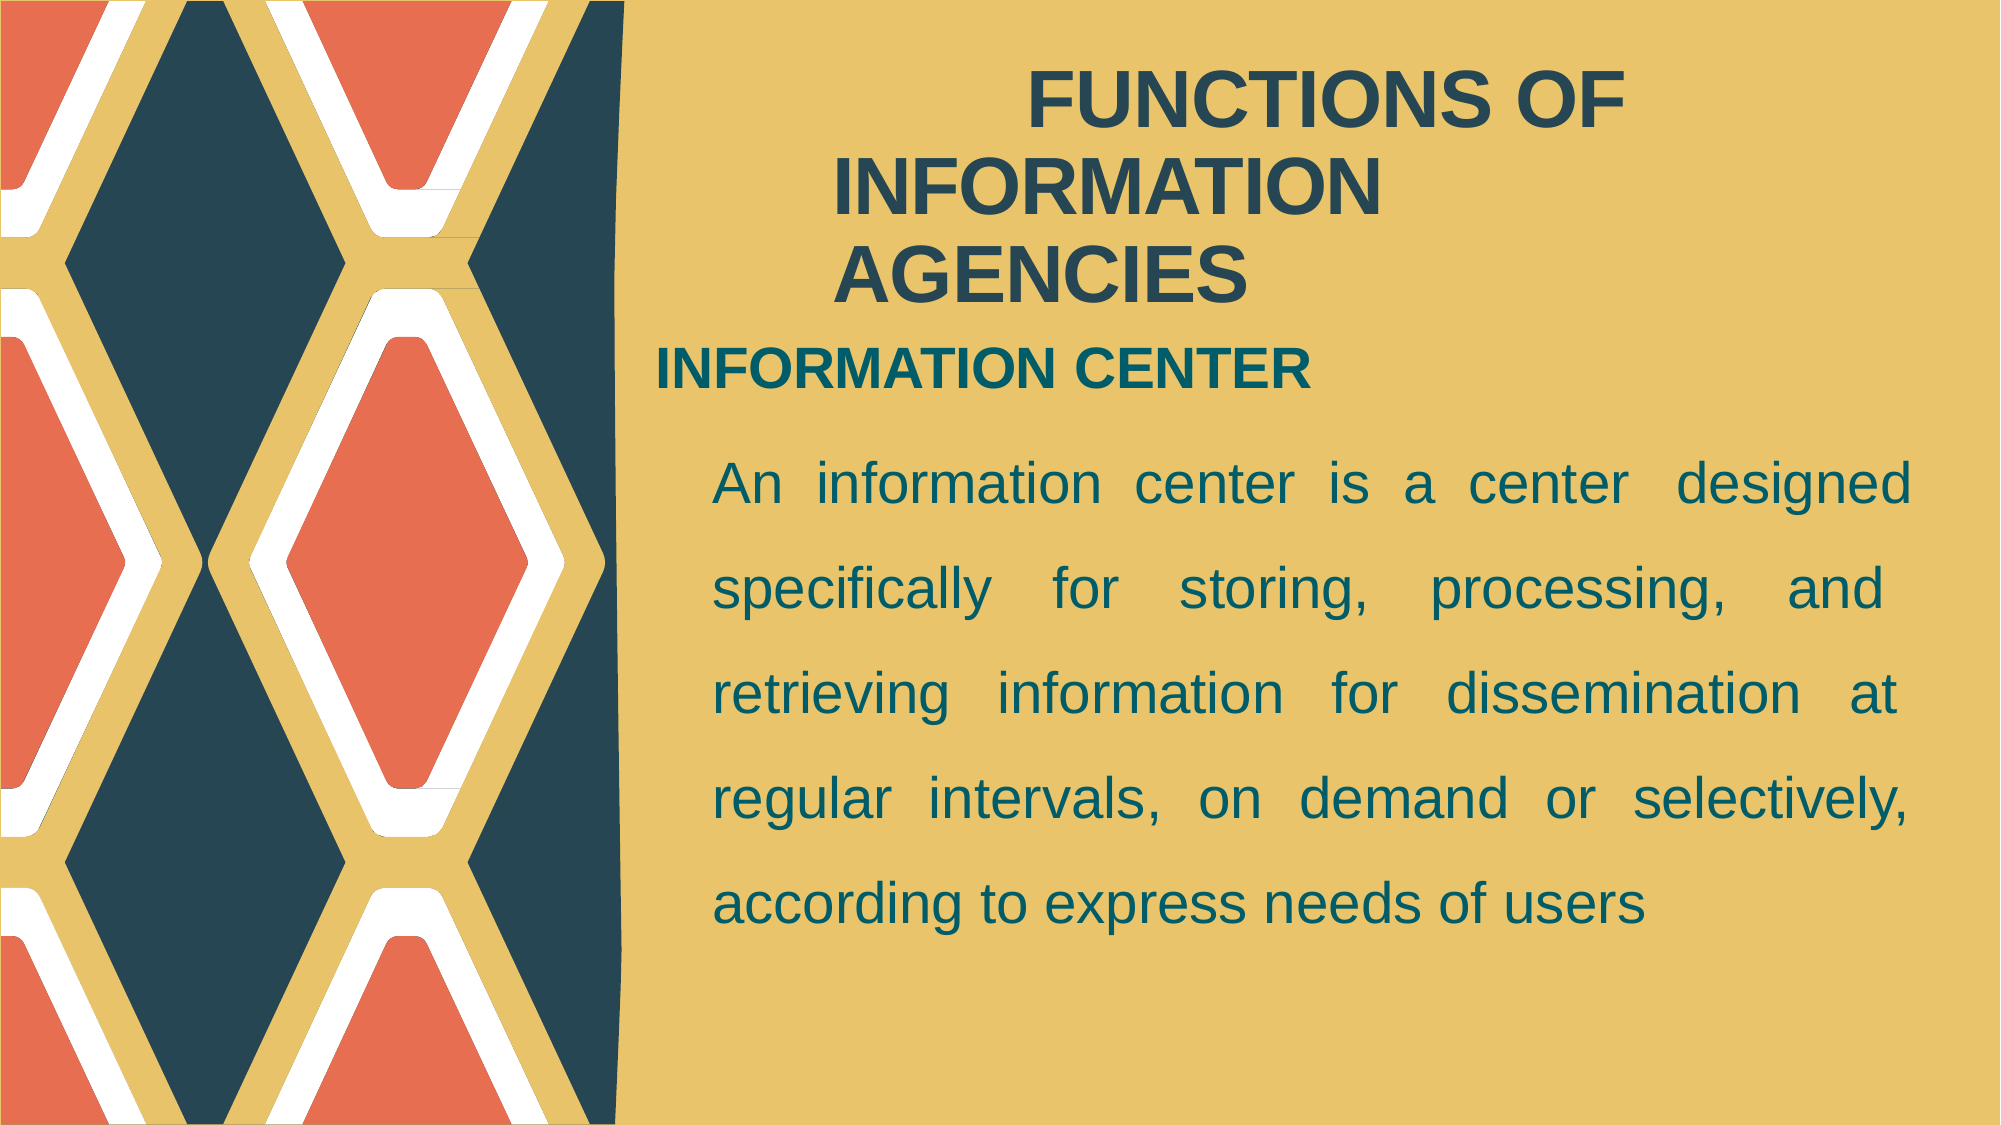

# FUNCTIONS OF  INFORMATION AGENCIES

INFORMATION CENTER
An information center is a center designed  specifically for storing, processing, and  retrieving information for dissemination at  regular intervals, on demand or selectively,  according to express needs of users